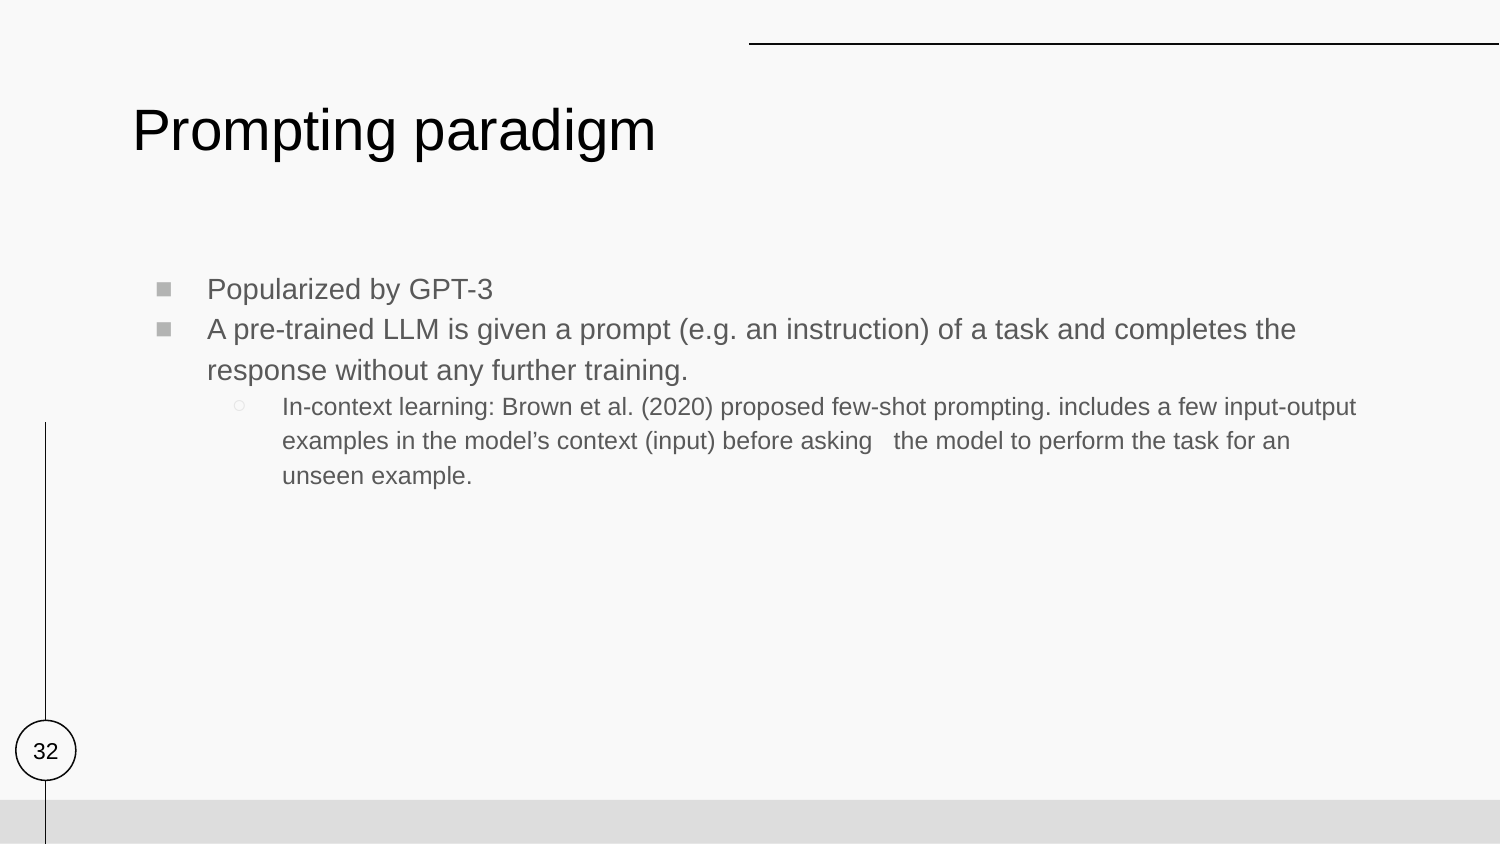

# ﻿Prompting paradigm
﻿Popularized by GPT-3
﻿A pre-trained LLM is given a prompt (e.g. an instruction) of a task and completes the response without any further training.
﻿In-context learning: Brown et al. (2020) proposed few-shot prompting. includes a few input-output examples in the model’s context (input) before asking   the model to perform the task for an unseen example.
33
32